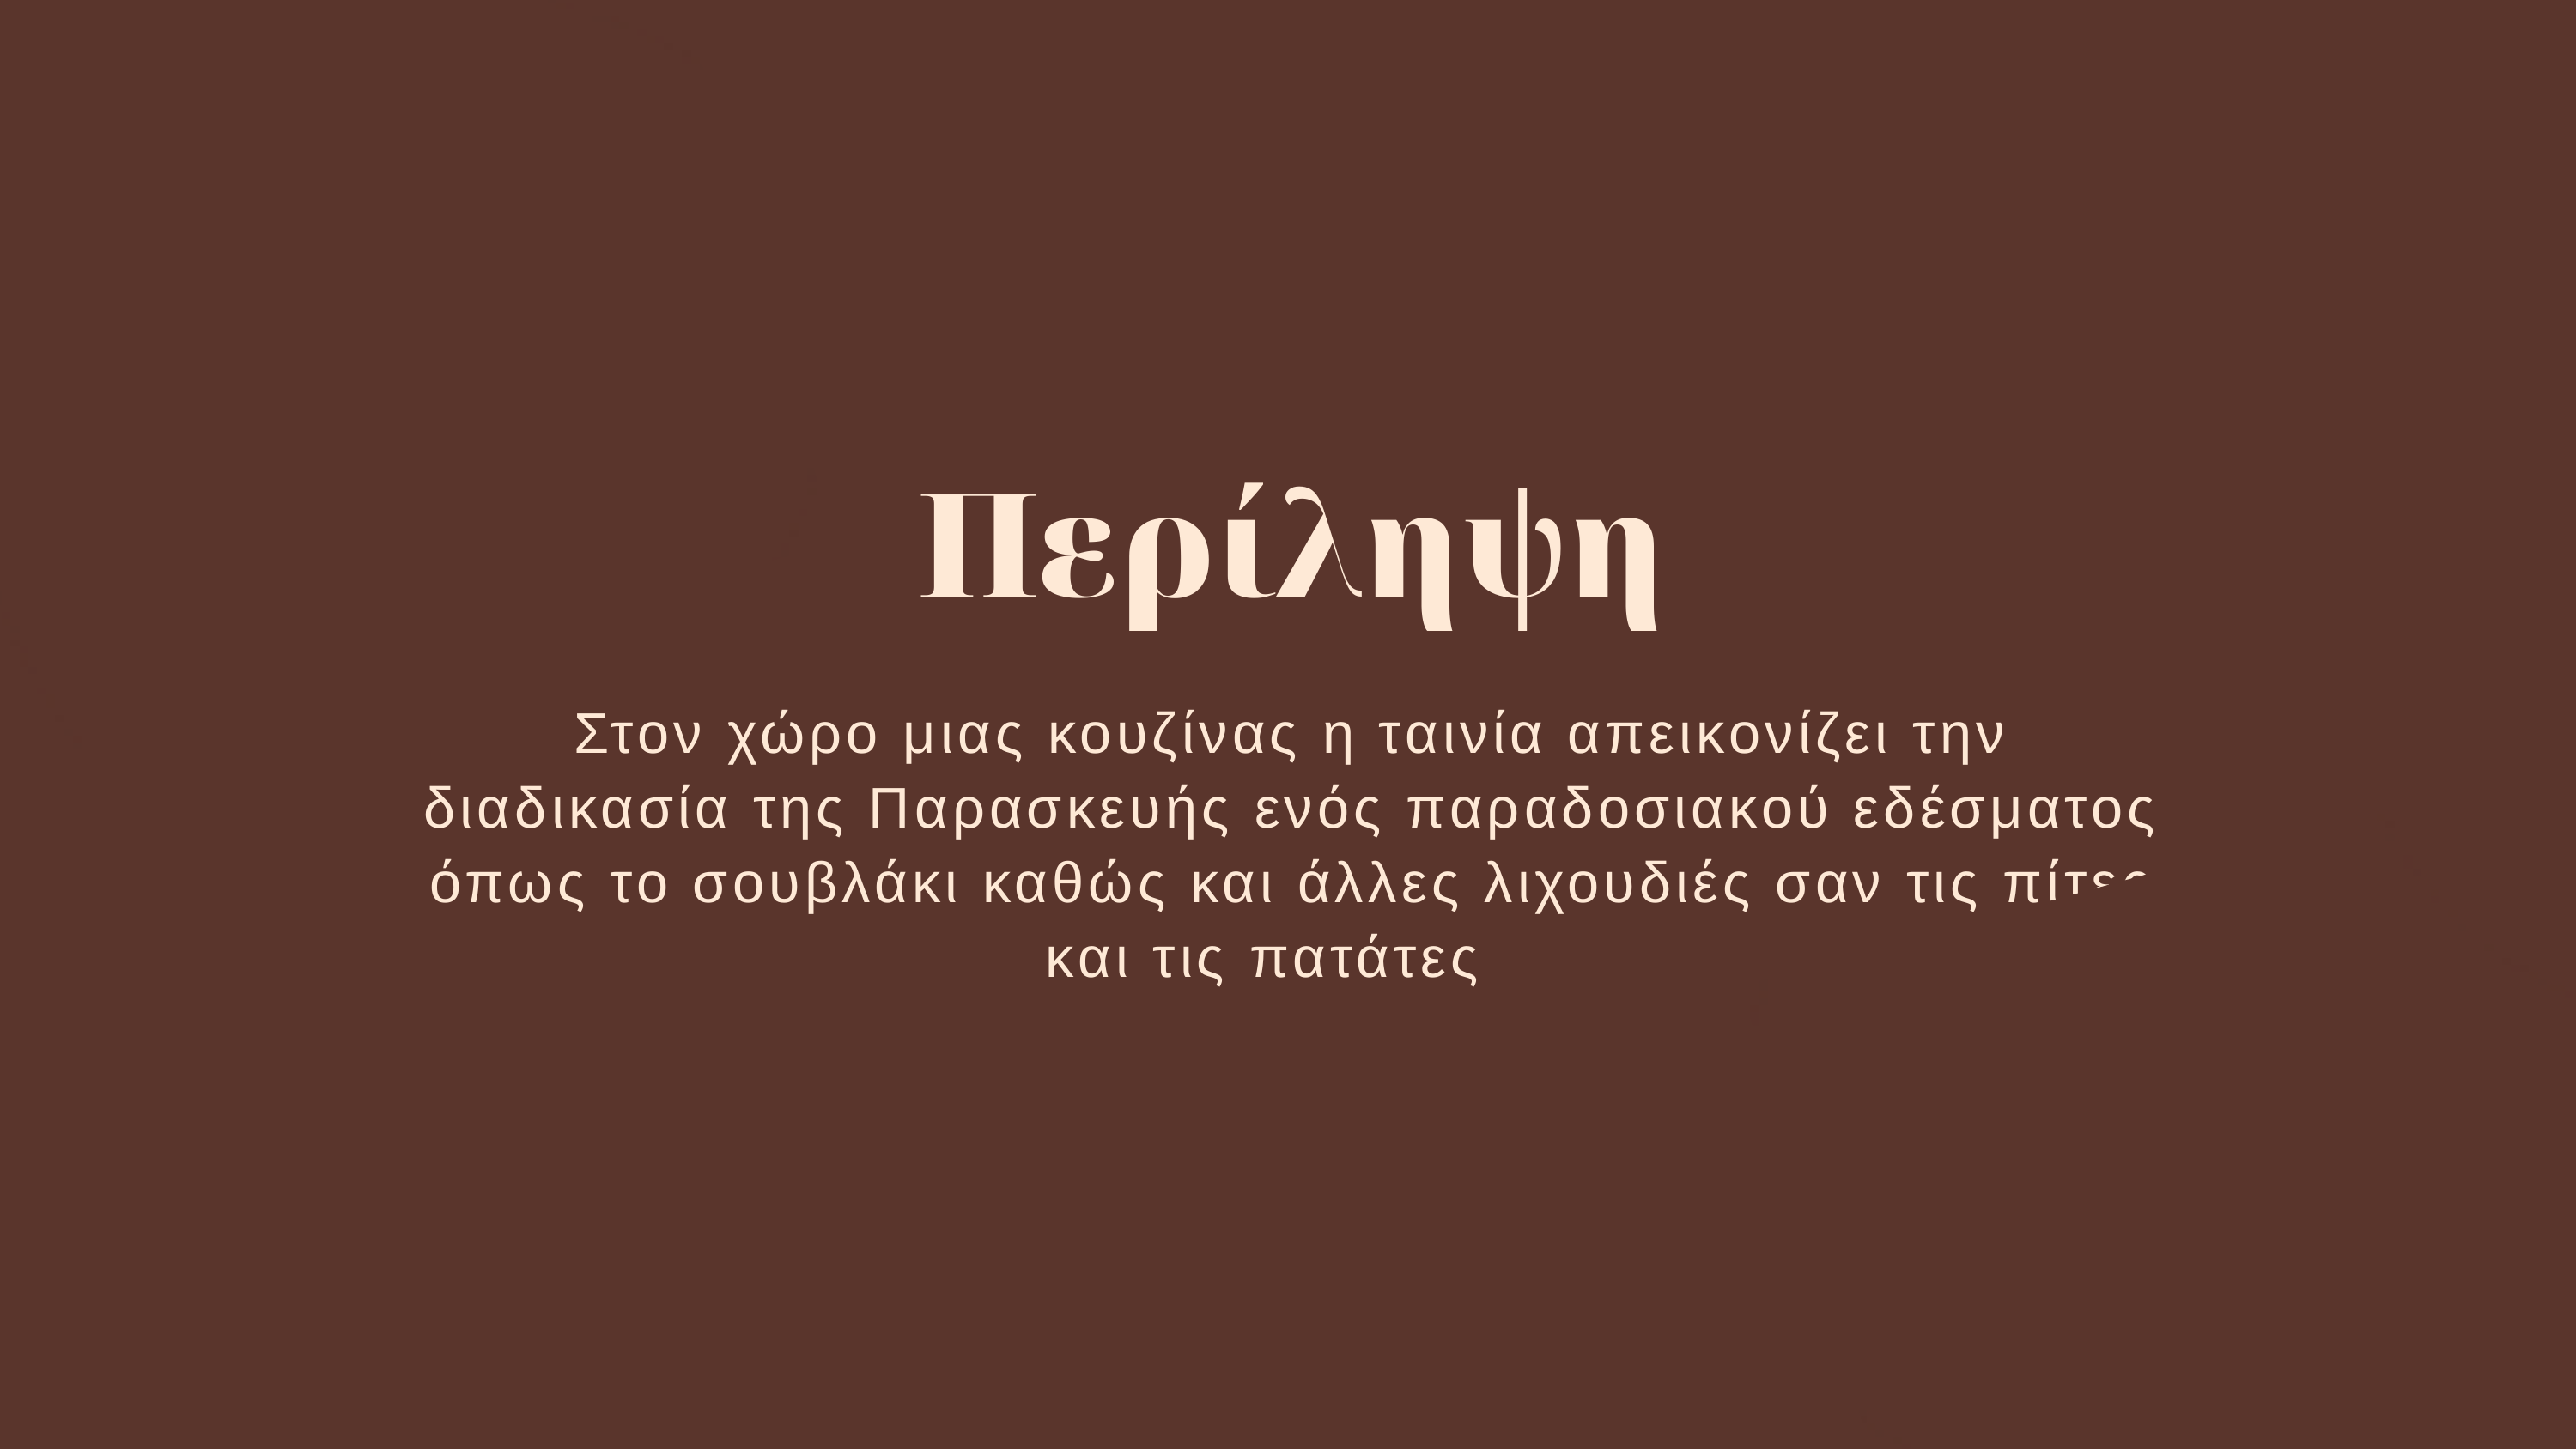

Περίληψη
Στον χώρο μιας κουζίνας η ταινία απεικονίζει την διαδικασία της Παρασκευής ενός παραδοσιακού εδέσματος όπως το σουβλάκι καθώς και άλλες λιχουδιές σαν τις πίτες και τις πατάτες